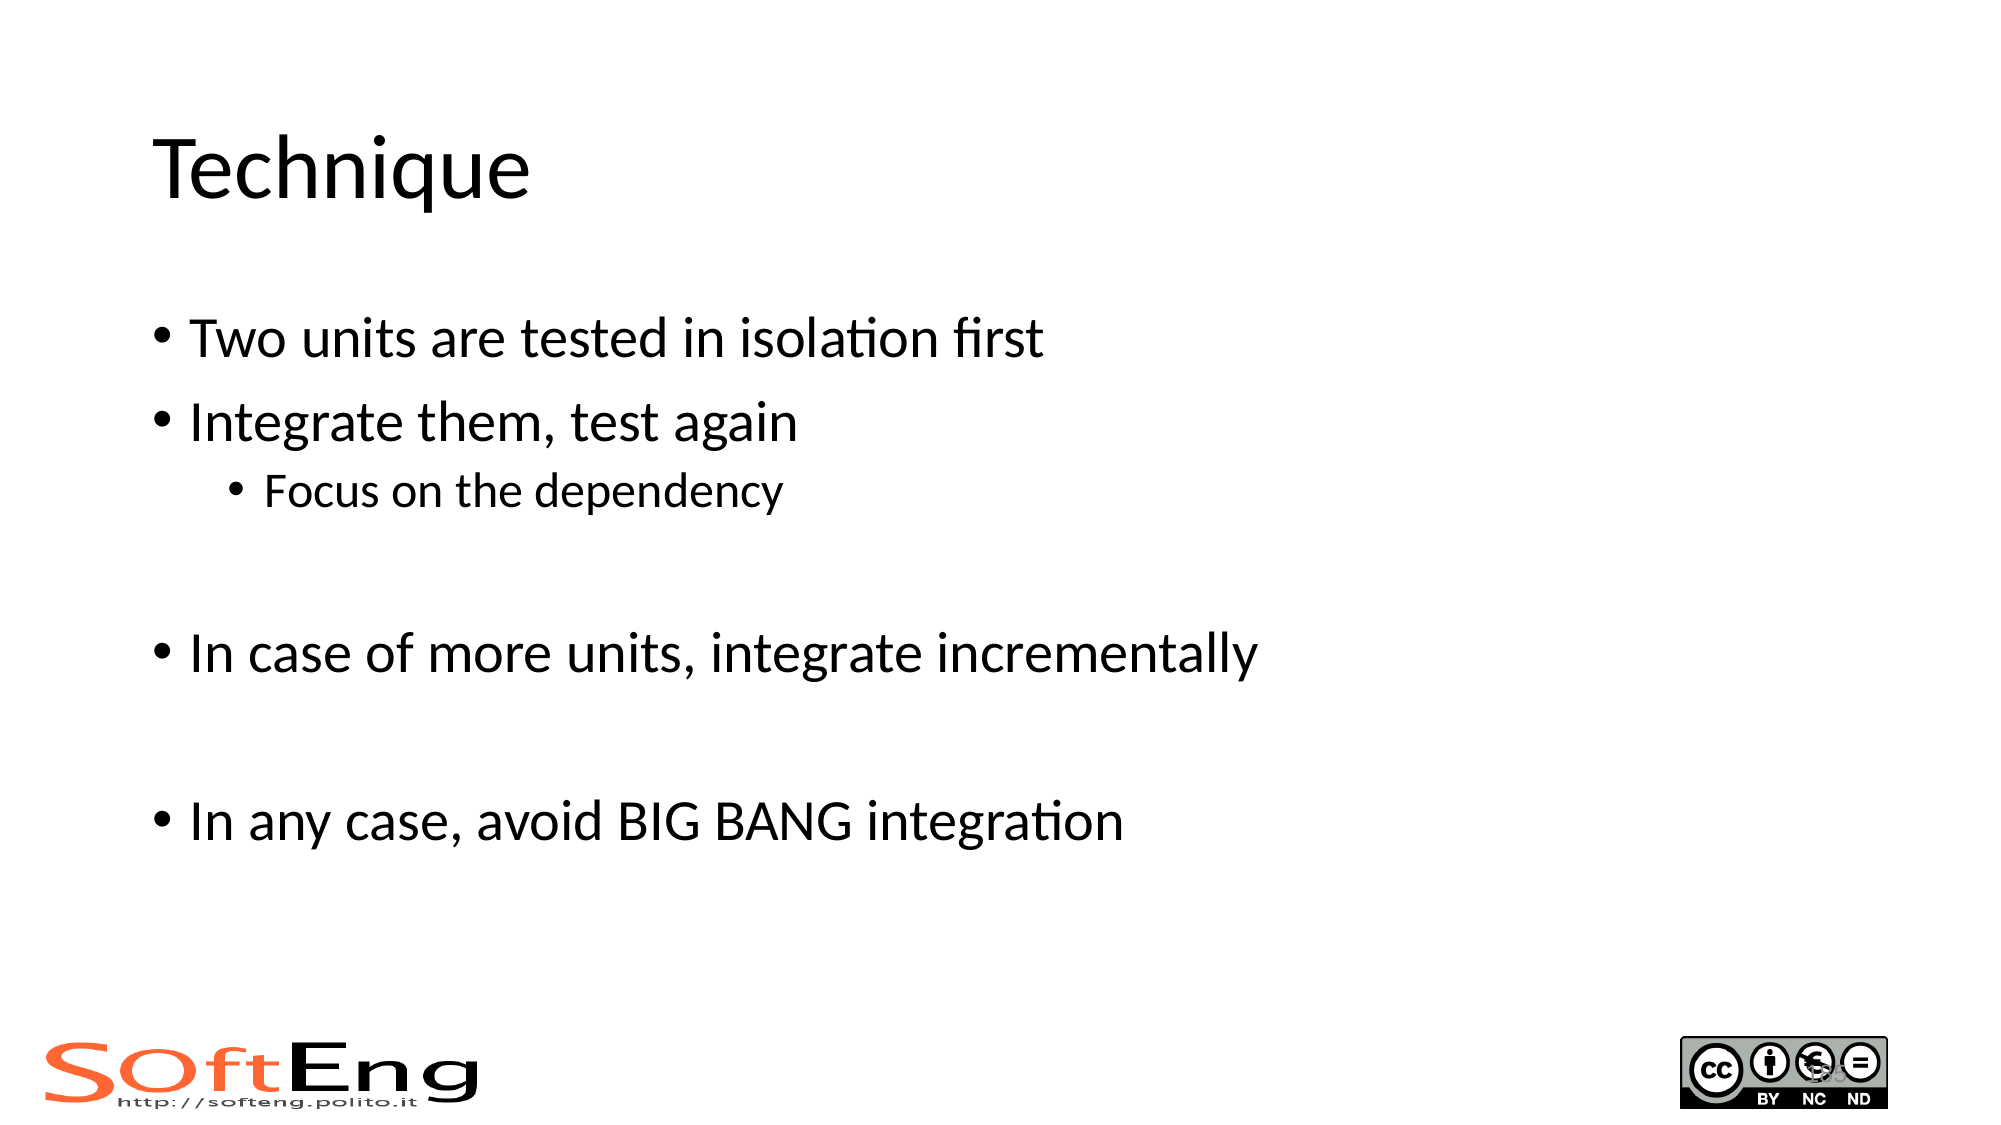

# Technique
Two units are tested in isolation first
Integrate them, test again
Focus on the dependency

In case of more units, integrate incrementally

In any case, avoid BIG BANG integration

185